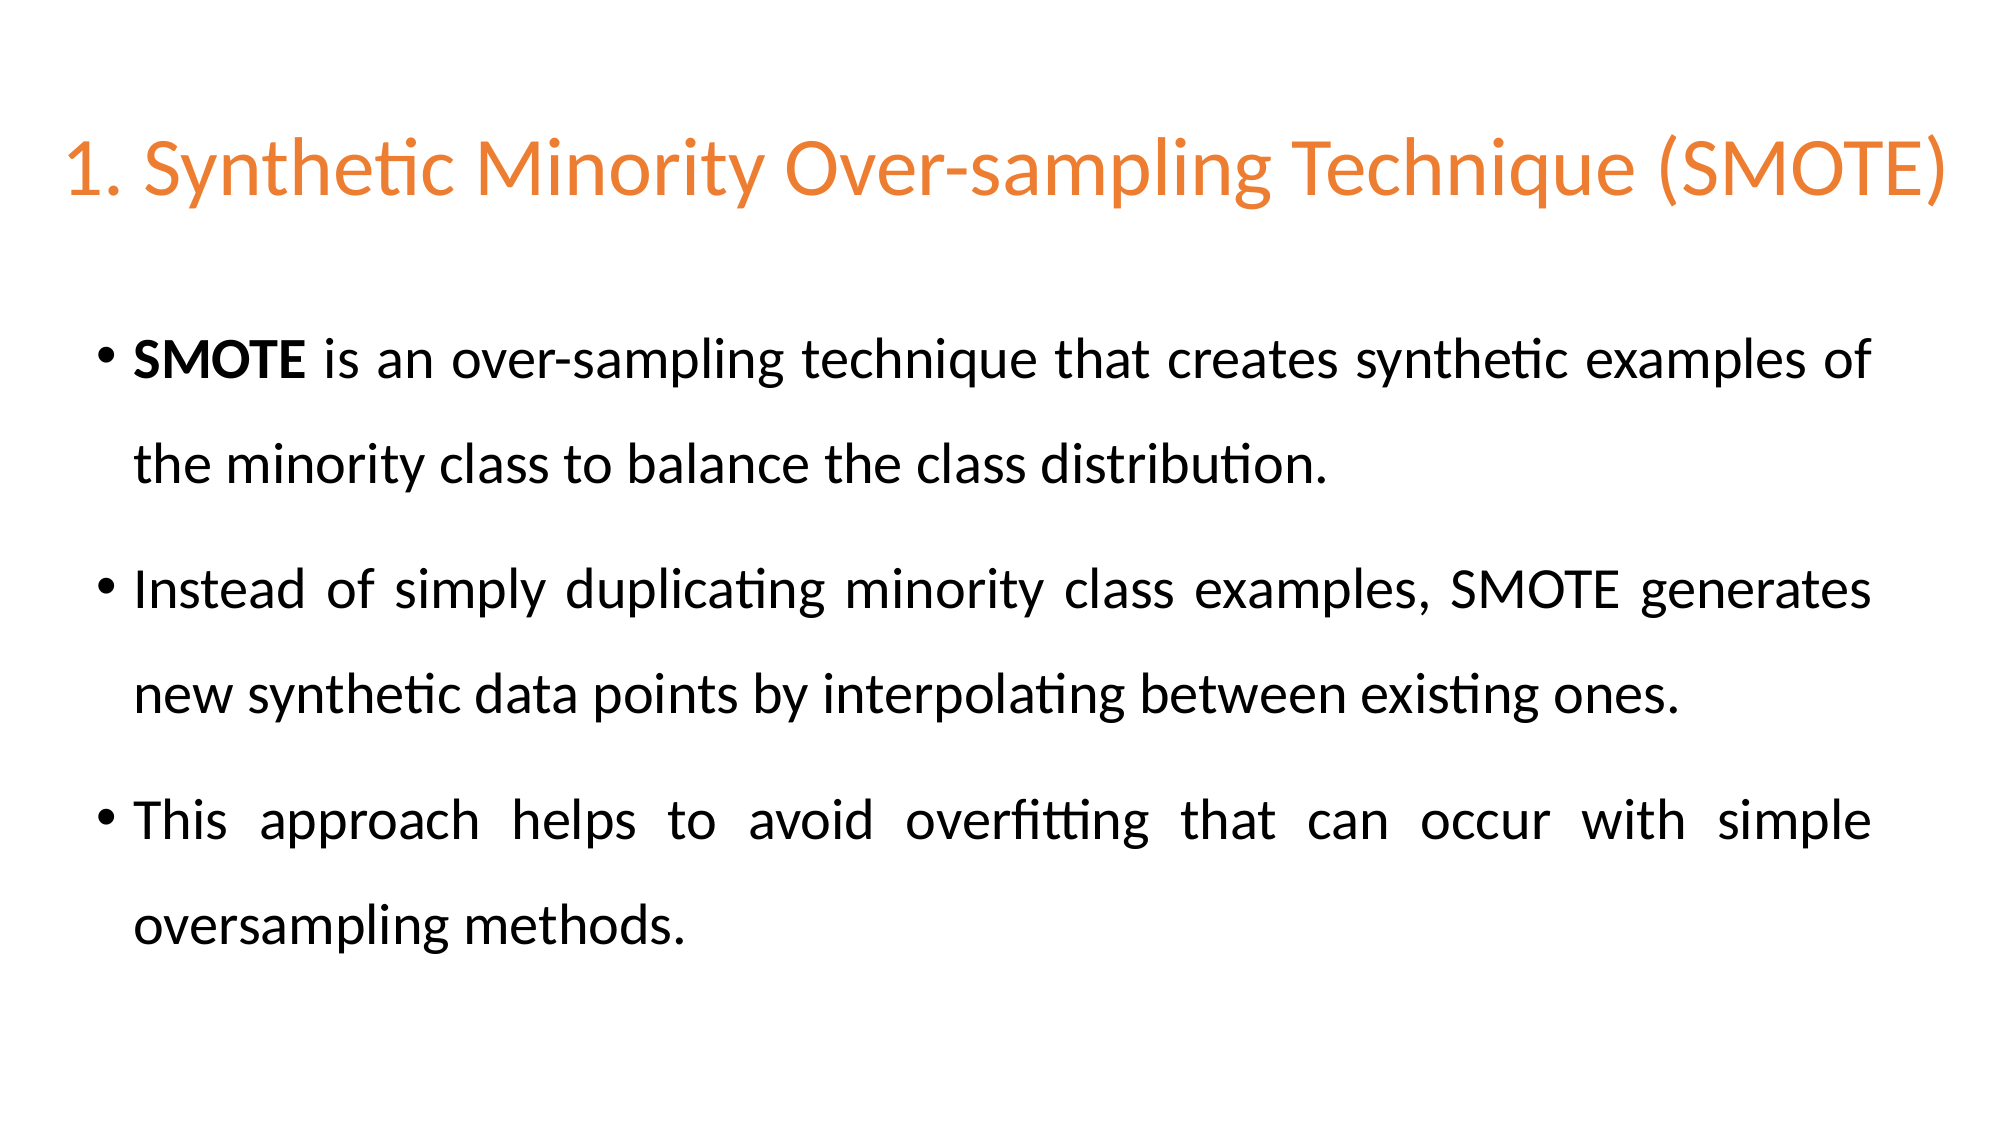

# 1. Synthetic Minority Over-sampling Technique (SMOTE)
SMOTE is an over-sampling technique that creates synthetic examples of the minority class to balance the class distribution.
Instead of simply duplicating minority class examples, SMOTE generates new synthetic data points by interpolating between existing ones.
This approach helps to avoid overfitting that can occur with simple oversampling methods.